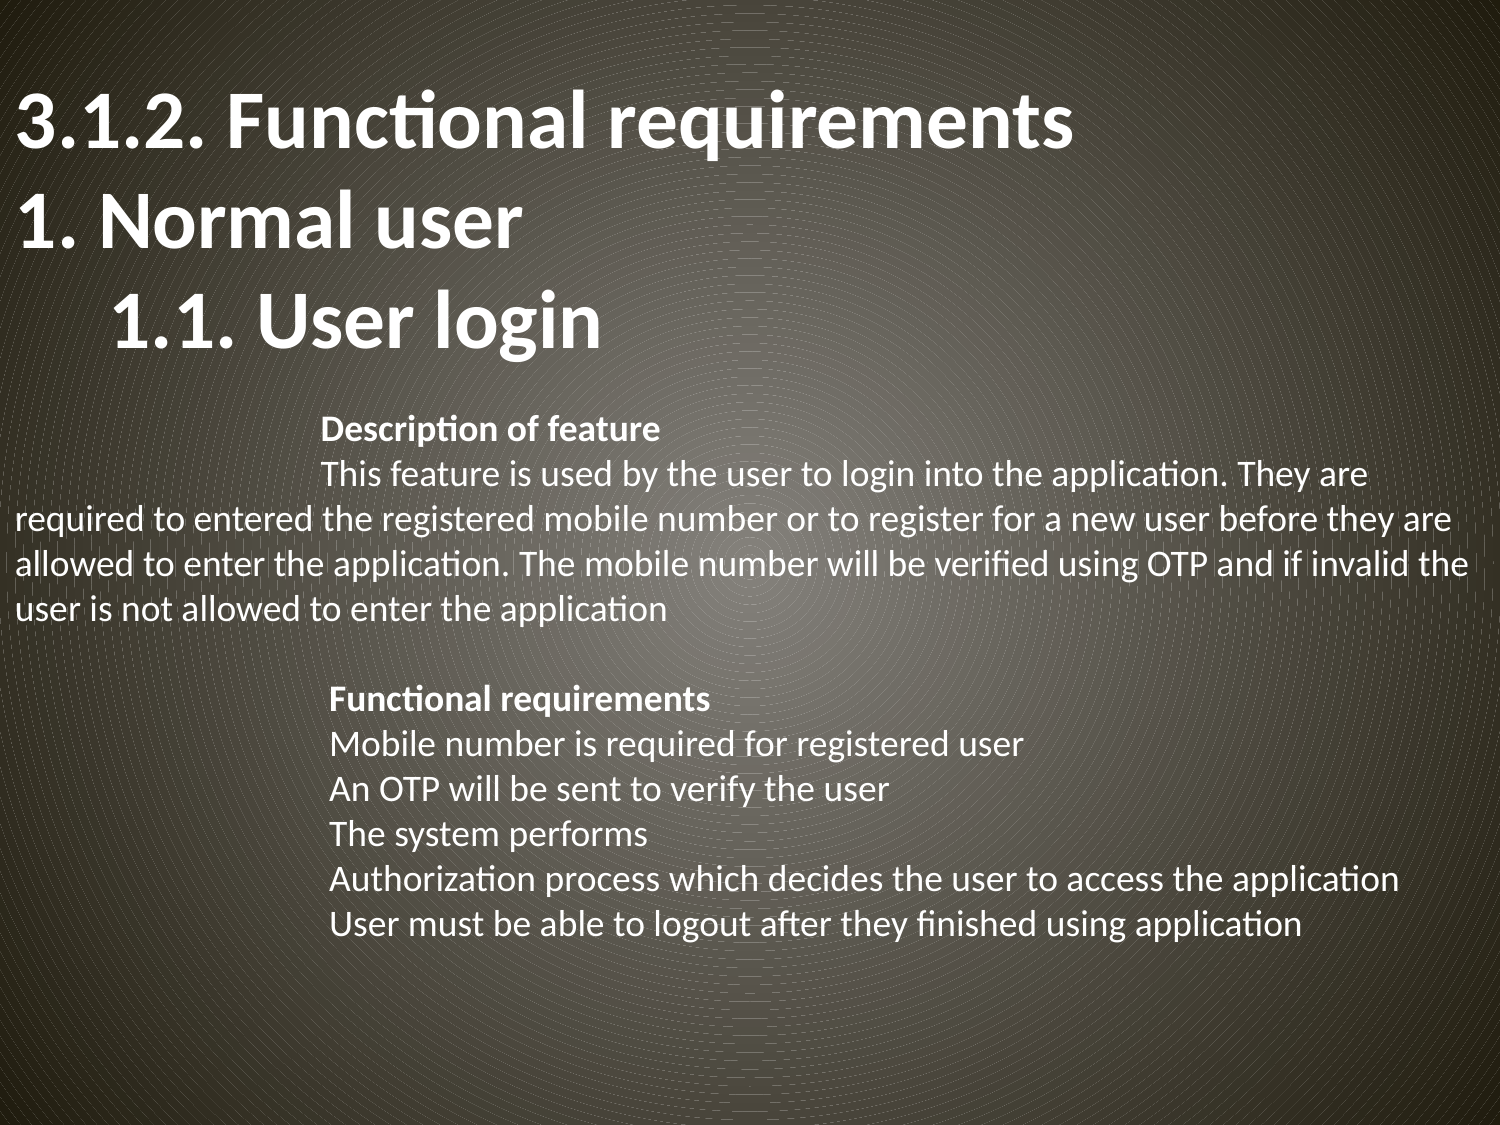

3.1.2. Functional requirements
1. Normal user
     1.1. User login
                                    Description of feature
                                    This feature is used by the user to login into the application. They are required to entered the registered mobile number or to register for a new user before they are allowed to enter the application. The mobile number will be verified using OTP and if invalid the user is not allowed to enter the application

                                     Functional requirements
                                     Mobile number is required for registered user
                                     An OTP will be sent to verify the user
                                     The system performs
                                     Authorization process which decides the user to access the application
                                     User must be able to logout after they finished using application